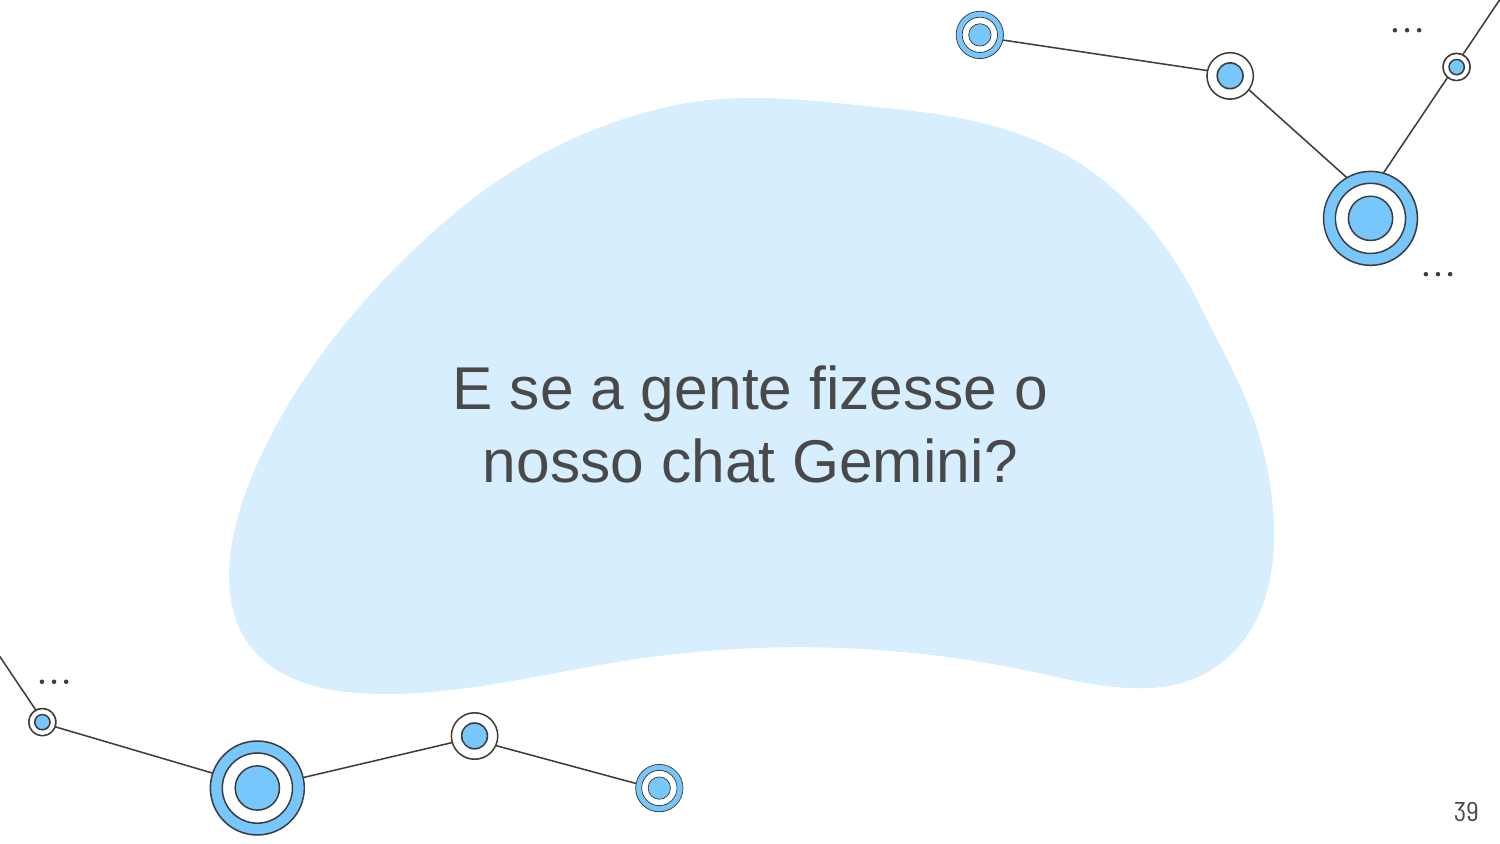

# E se a gente fizesse o nosso chat Gemini?
39